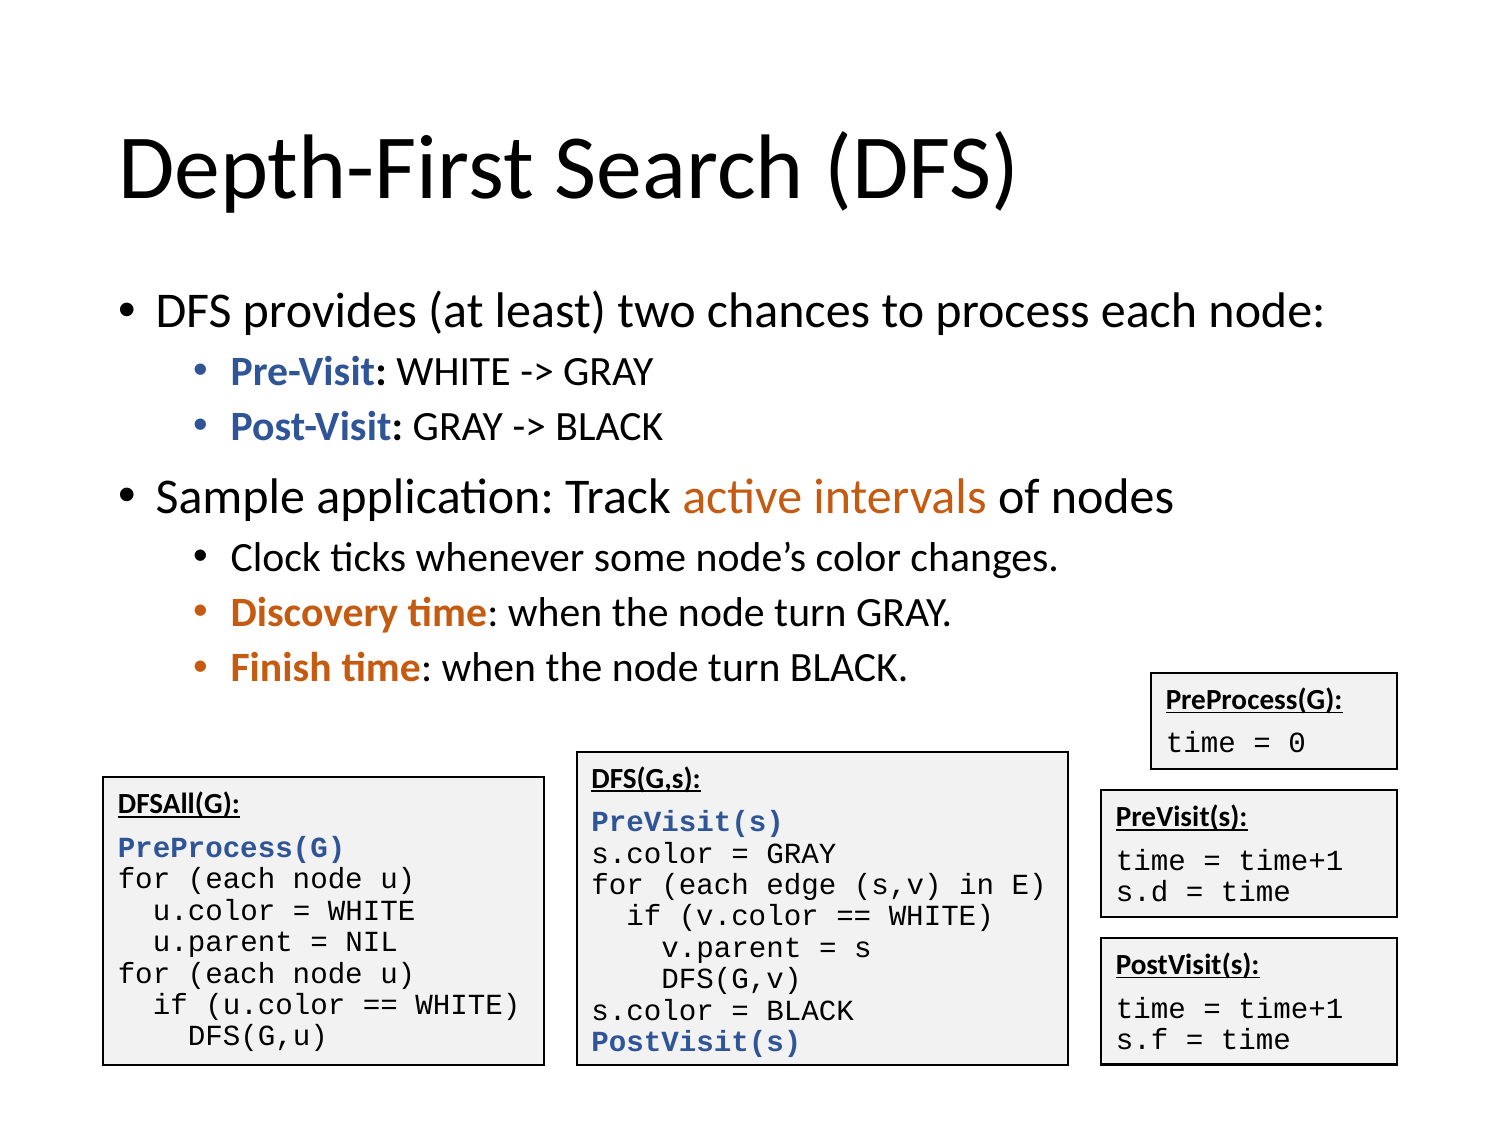

# Depth-First Search (DFS)
DFS provides (at least) two chances to process each node:
Pre-Visit: WHITE -> GRAY
Post-Visit: GRAY -> BLACK
Sample application: Track active intervals of nodes
Clock ticks whenever some node’s color changes.
Discovery time: when the node turn GRAY.
Finish time: when the node turn BLACK.

PreProcess(G):
time = 0
DFS(G,s):
PreVisit(s)
s.color = GRAY
for (each edge (s,v) in E)
  if (v.color == WHITE)
    v.parent = s
    DFS(G,v)
s.color = BLACK
PostVisit(s)
DFSAll(G):
PreProcess(G)
for (each node u)
  u.color = WHITE
  u.parent = NIL
for (each node u)
  if (u.color == WHITE)
    DFS(G,u)
PreVisit(s):
time = time+1
s.d = time
PostVisit(s):
time = time+1
s.f = time